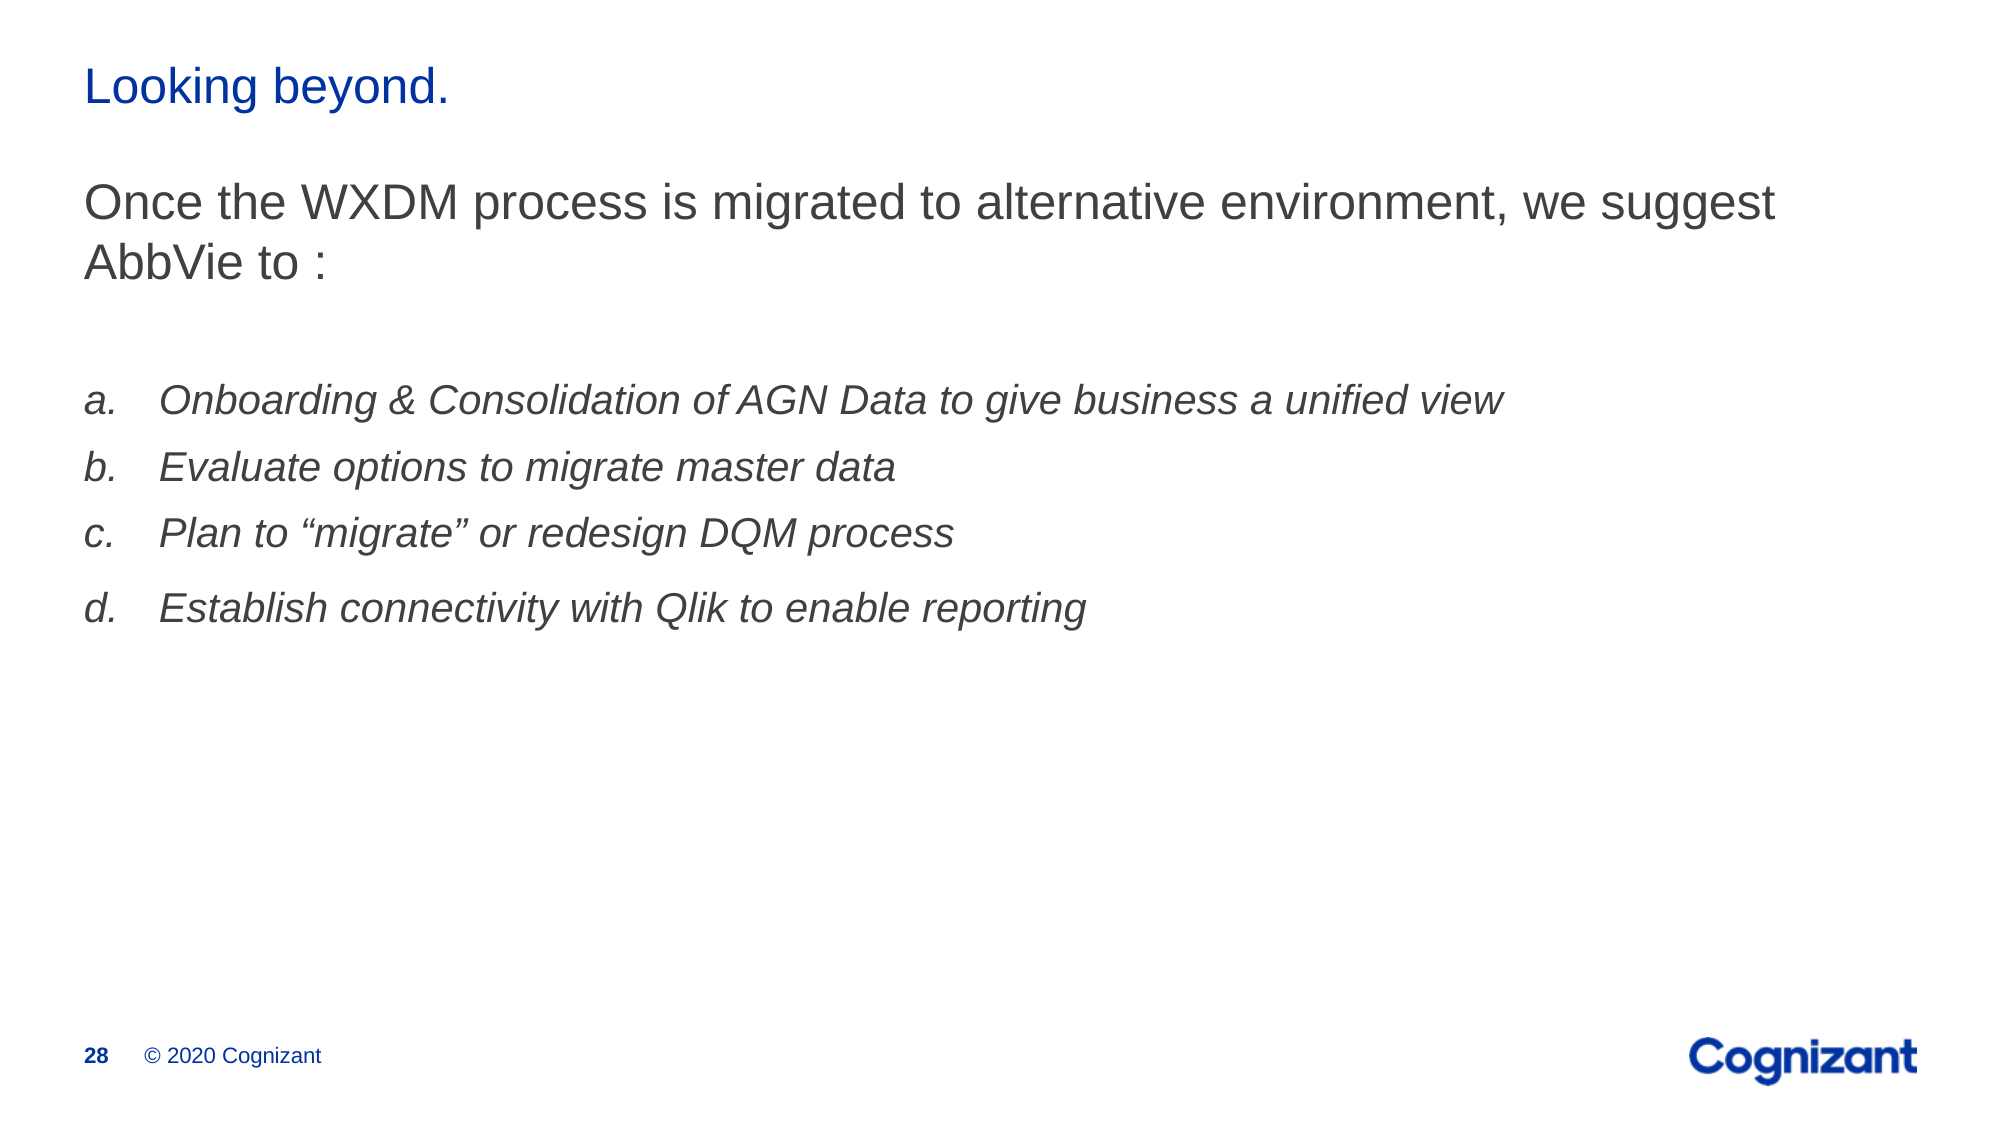

# Looking beyond.
Once the WXDM process is migrated to alternative environment, we suggest AbbVie to :

Onboarding & Consolidation of AGN Data to give business a unified view
Evaluate options to migrate master data
Plan to “migrate” or redesign DQM process
Establish connectivity with Qlik to enable reporting

© 2020 Cognizant
28